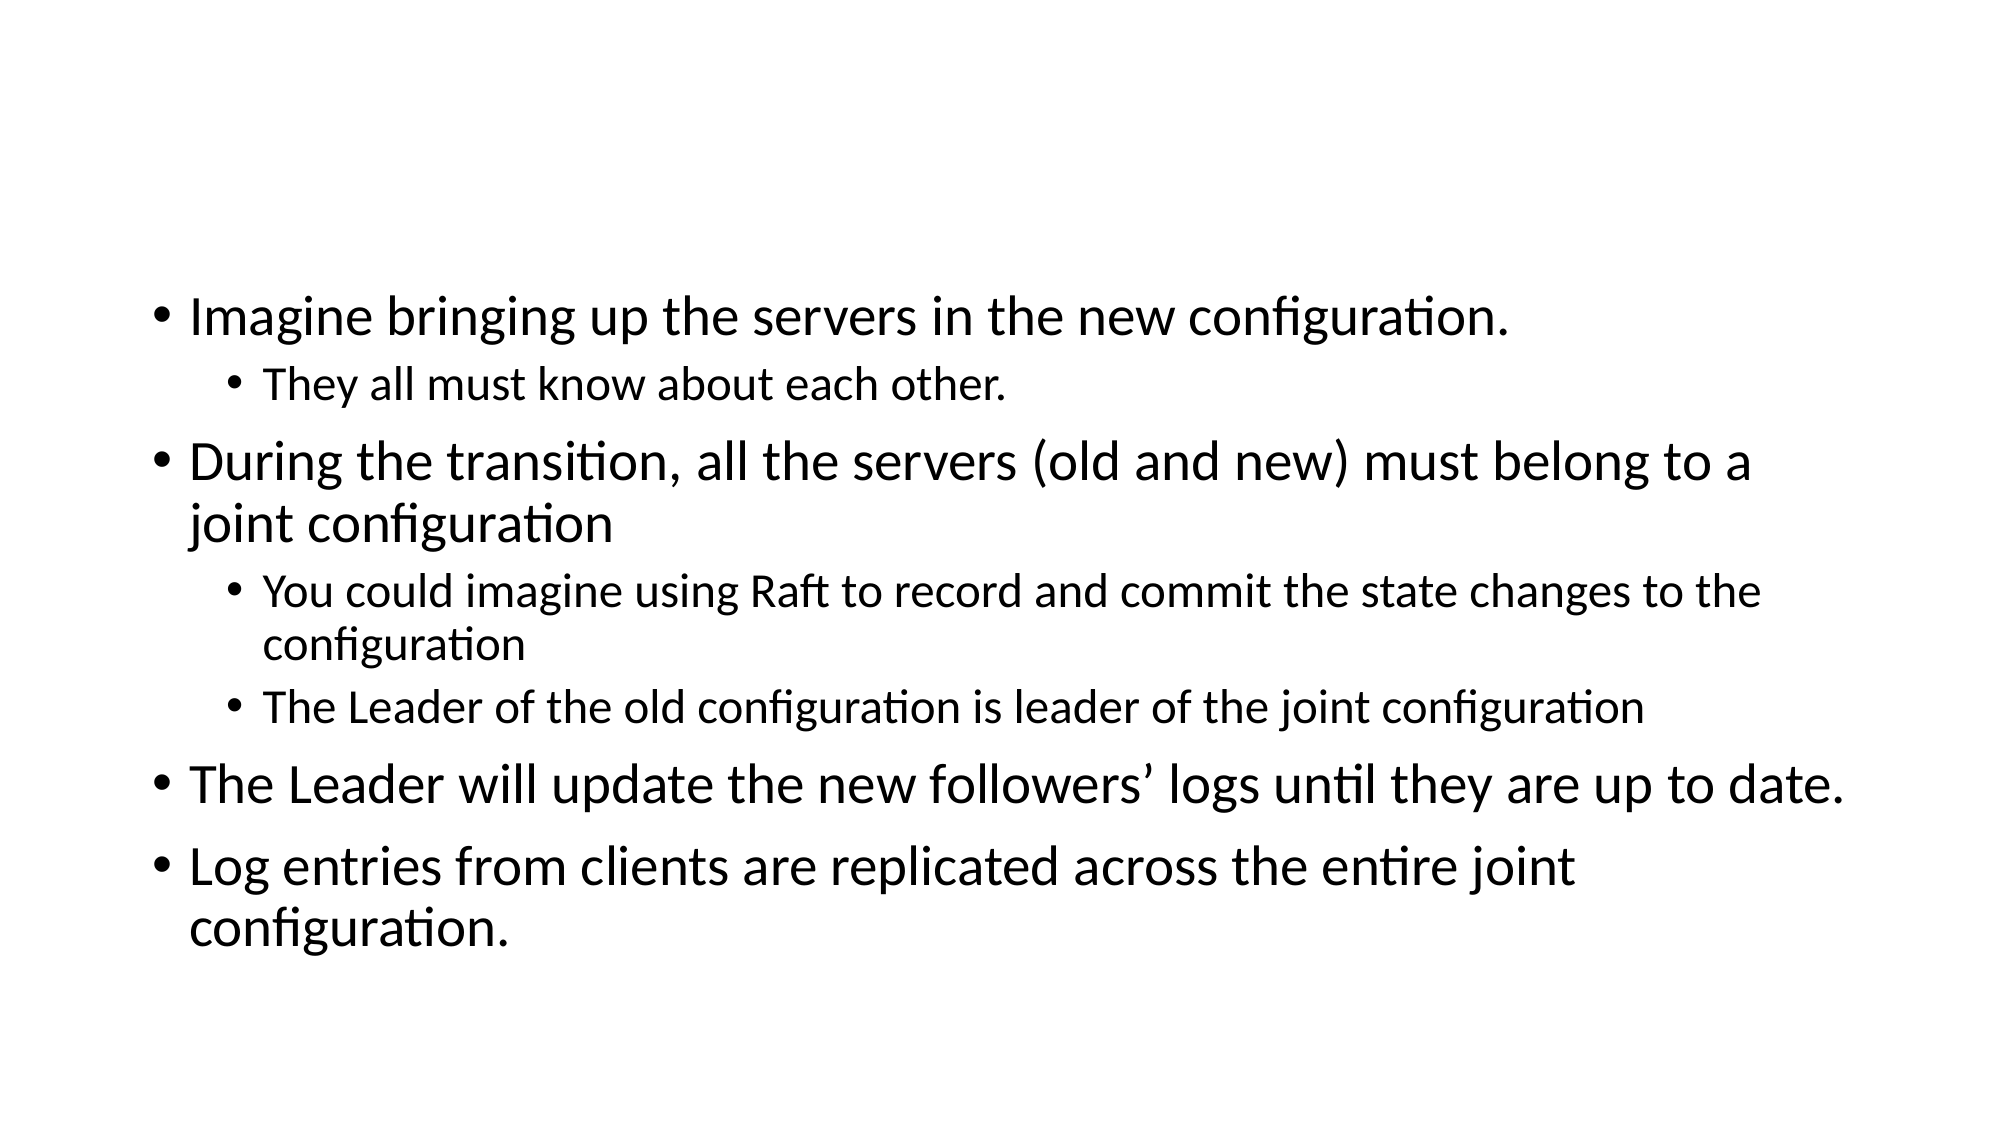

# Joint Consensus in Raft
Imagine bringing up the servers in the new configuration.
They all must know about each other.
During the transition, all the servers (old and new) must belong to a joint configuration
You could imagine using Raft to record and commit the state changes to the configuration
The Leader of the old configuration is leader of the joint configuration
The Leader will update the new followers’ logs until they are up to date.
Log entries from clients are replicated across the entire joint configuration.